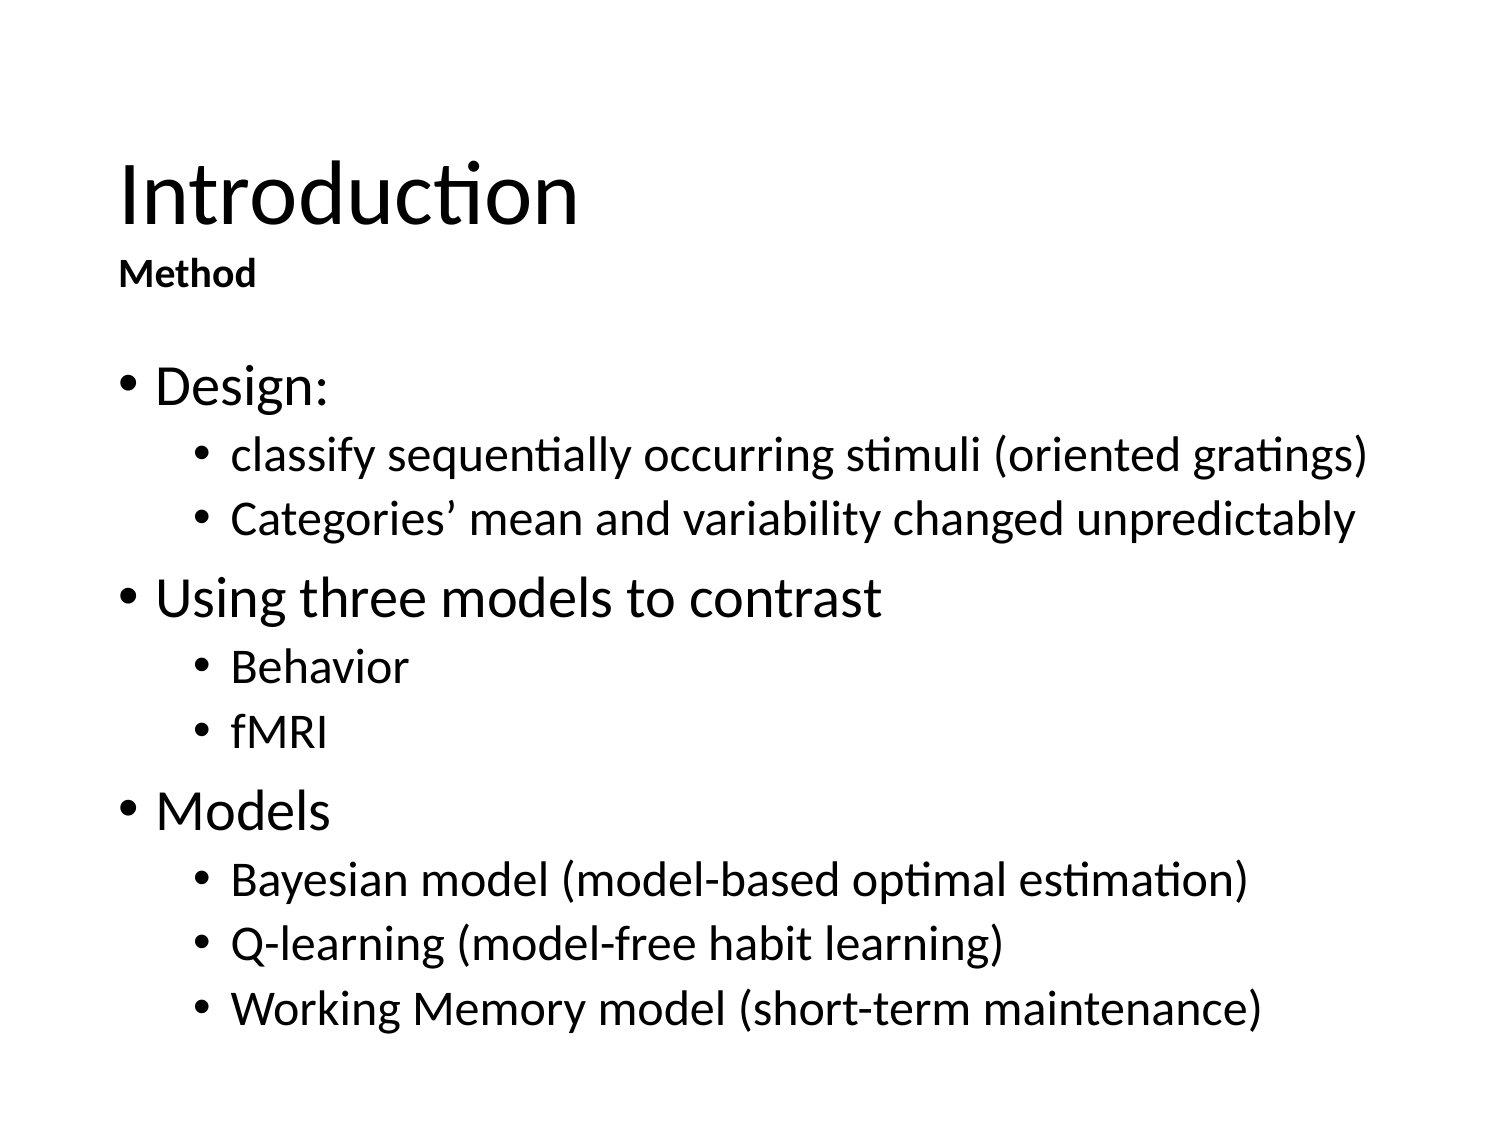

# Introduction
Method
Design:
classify sequentially occurring stimuli (oriented gratings)
Categories’ mean and variability changed unpredictably
Using three models to contrast
Behavior
fMRI
Models
Bayesian model (model-based optimal estimation)
Q-learning (model-free habit learning)
Working Memory model (short-term maintenance)